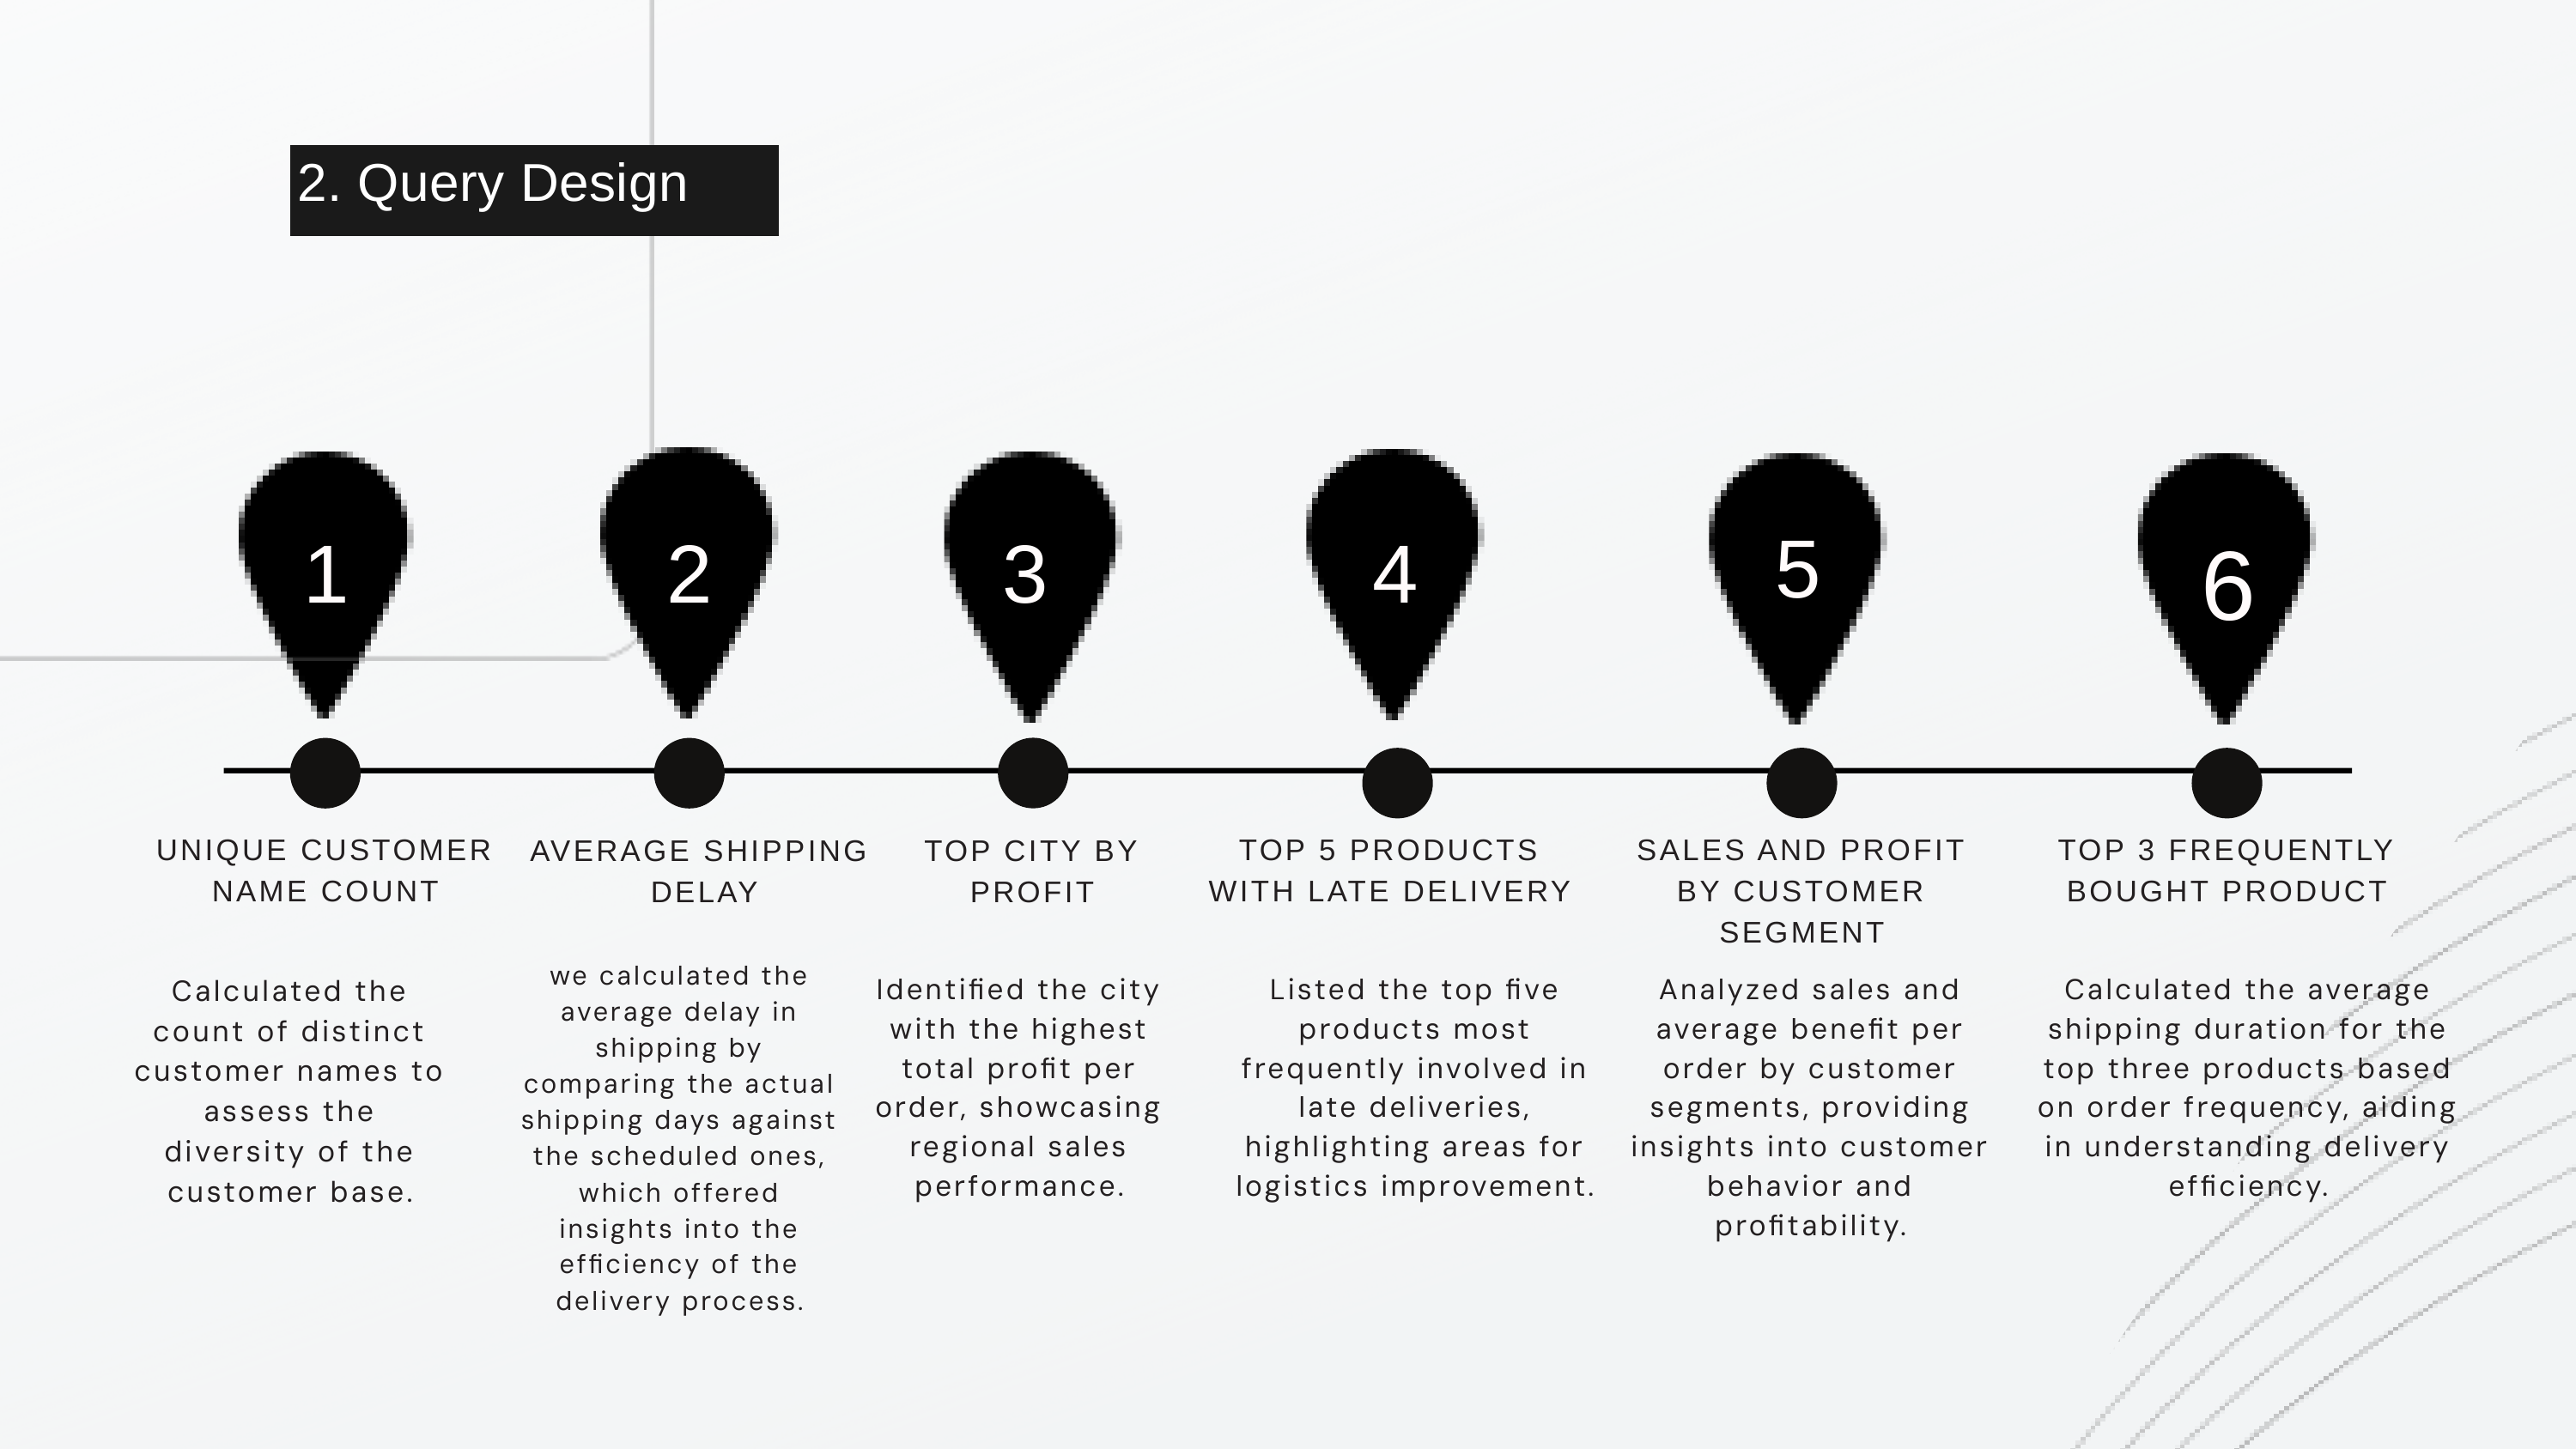

2. Query Design

5
6
1
2
3
4

UNIQUE CUSTOMER NAME COUNT
TOP 5 PRODUCTS WITH LATE DELIVERY
SALES AND PROFIT BY CUSTOMER SEGMENT
TOP 3 FREQUENTLY BOUGHT PRODUCT
AVERAGE SHIPPING
DELAY
TOP CITY BY PROFIT
we calculated the average delay in shipping by comparing the actual shipping days against the scheduled ones, which offered insights into the efficiency of the delivery process.
Identified the city with the highest total profit per order, showcasing regional sales performance.

Listed the top five products most frequently involved in late deliveries, highlighting areas for logistics improvement.

Analyzed sales and average benefit per order by customer segments, providing insights into customer behavior and profitability.

Calculated the average shipping duration for the top three products based on order frequency, aiding in understanding delivery efficiency.

Calculated the count of distinct customer names to assess the diversity of the customer base.